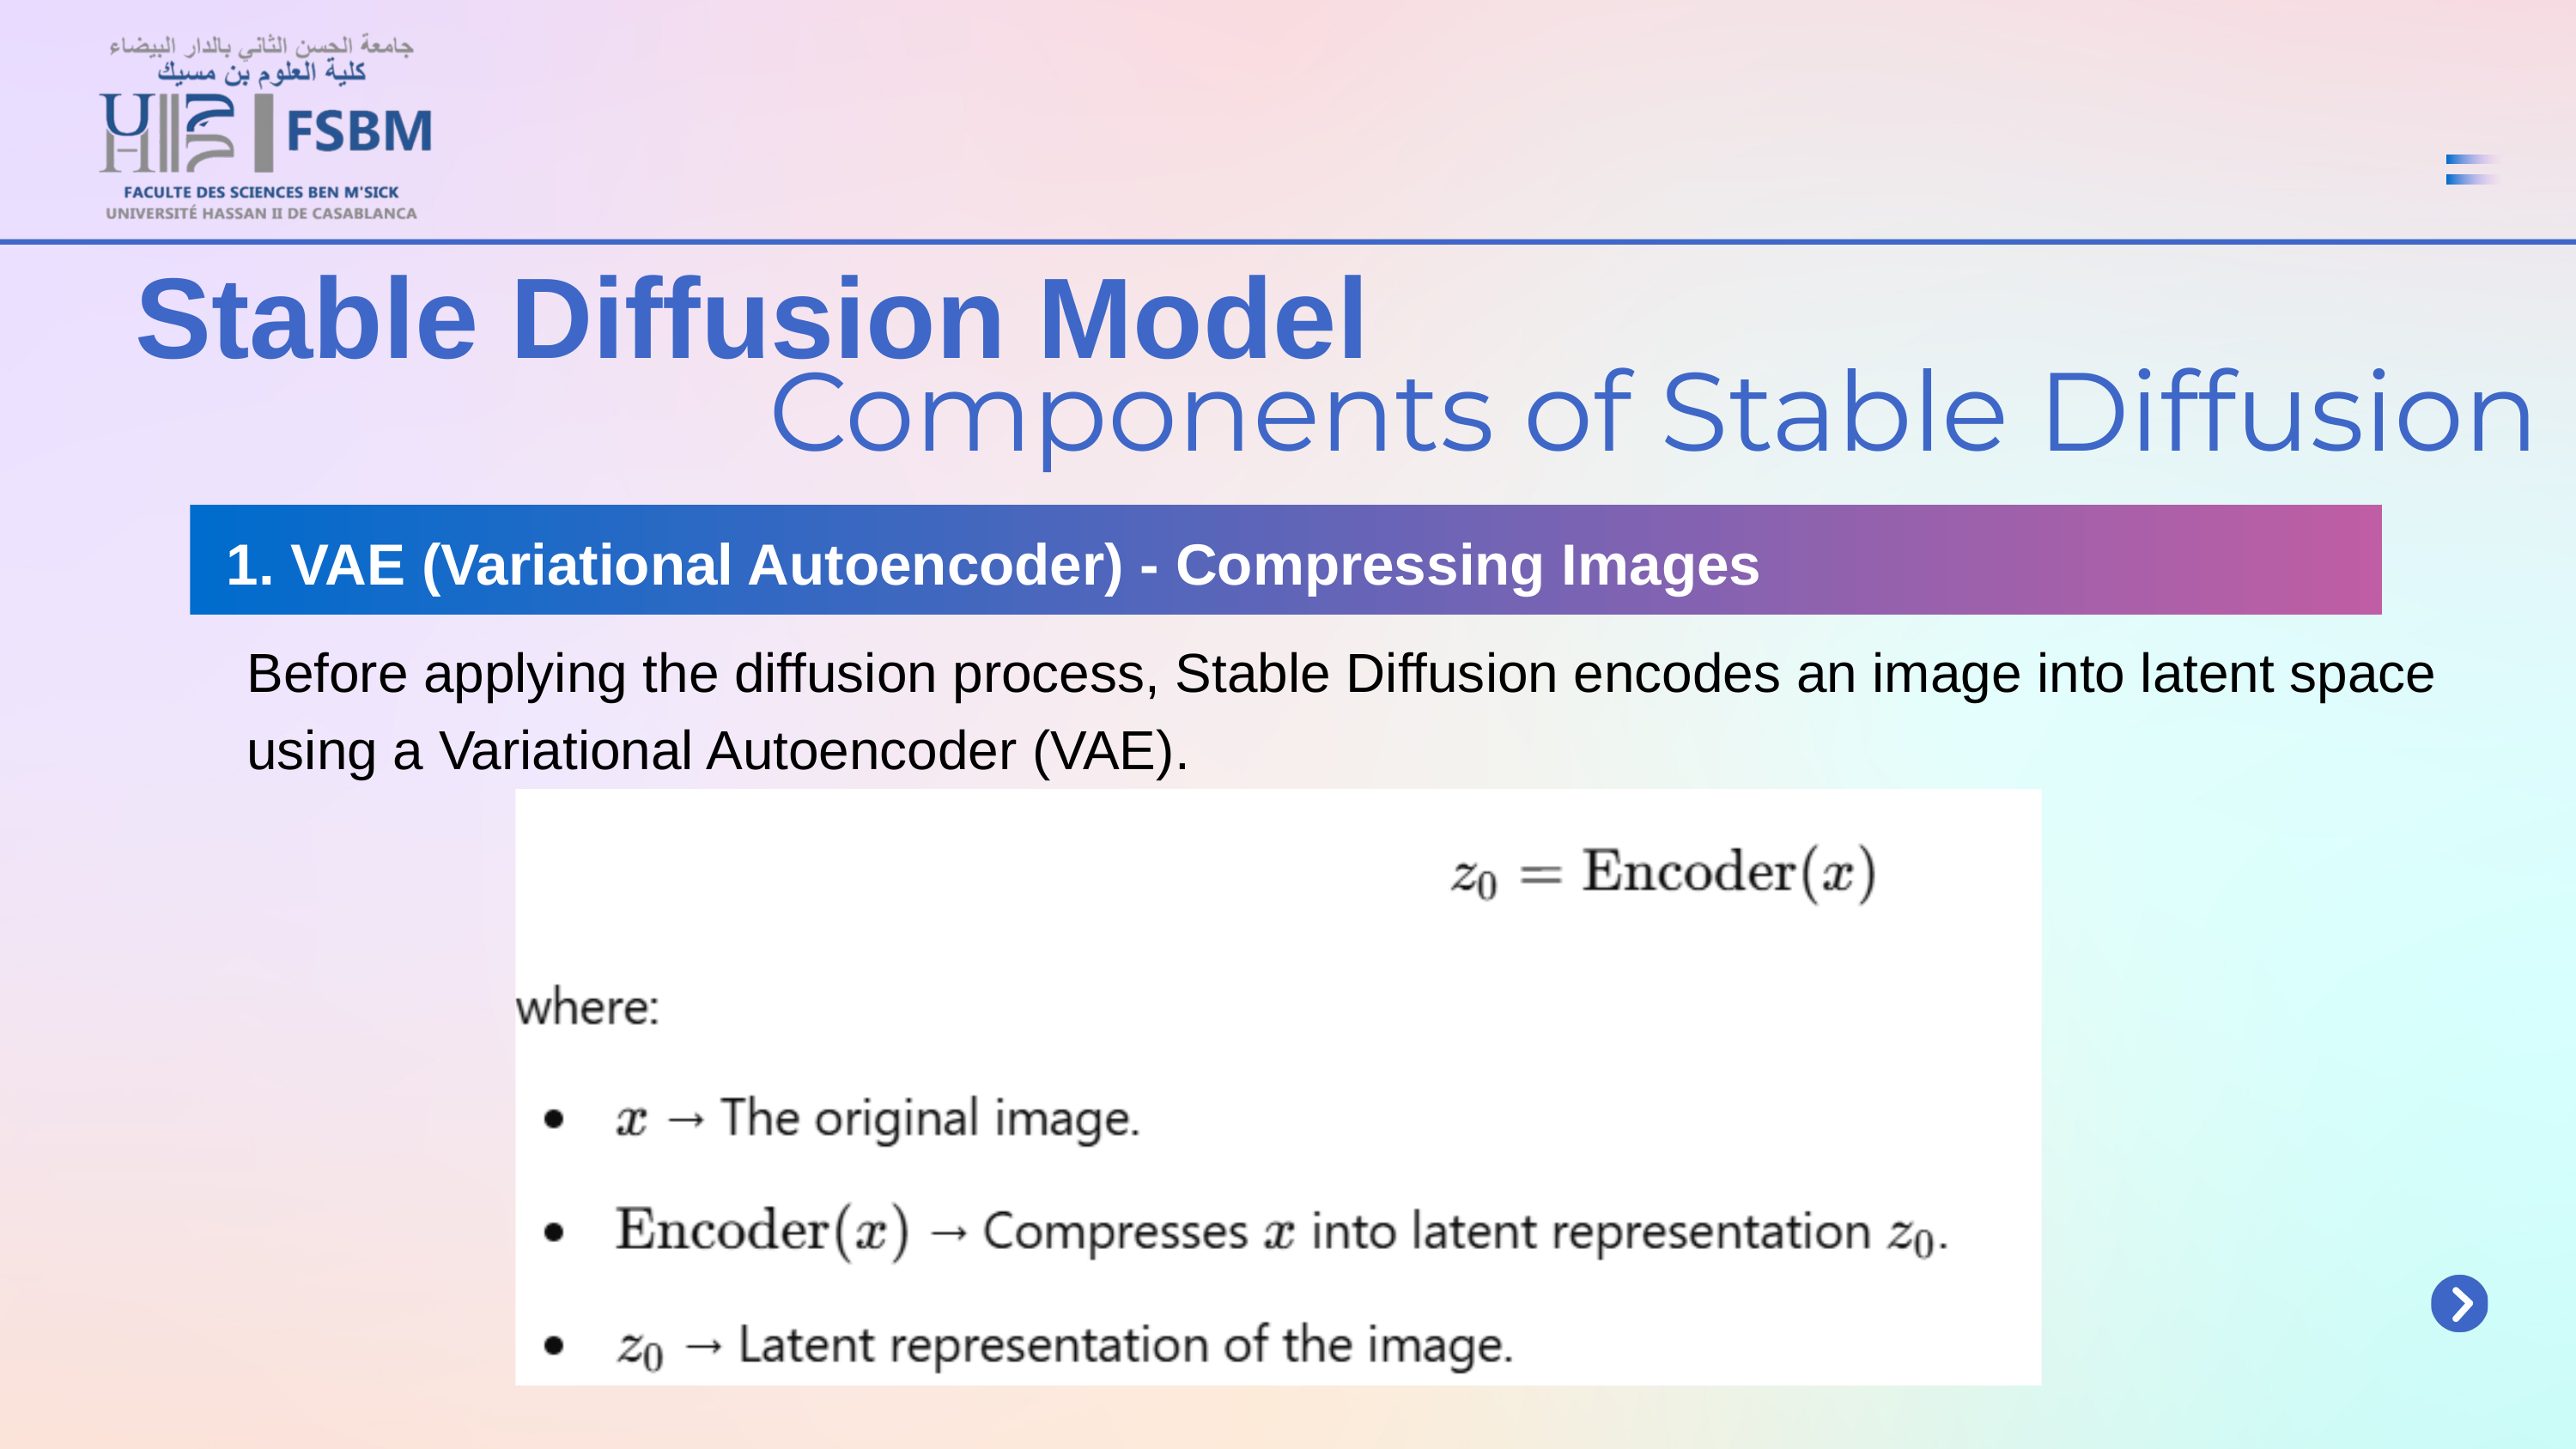

Stable Diffusion Model
Components of Stable Diffusion

1. VAE (Variational Autoencoder) - Compressing Images
Before applying the diffusion process, Stable Diffusion encodes an image into latent space using a Variational Autoencoder (VAE).